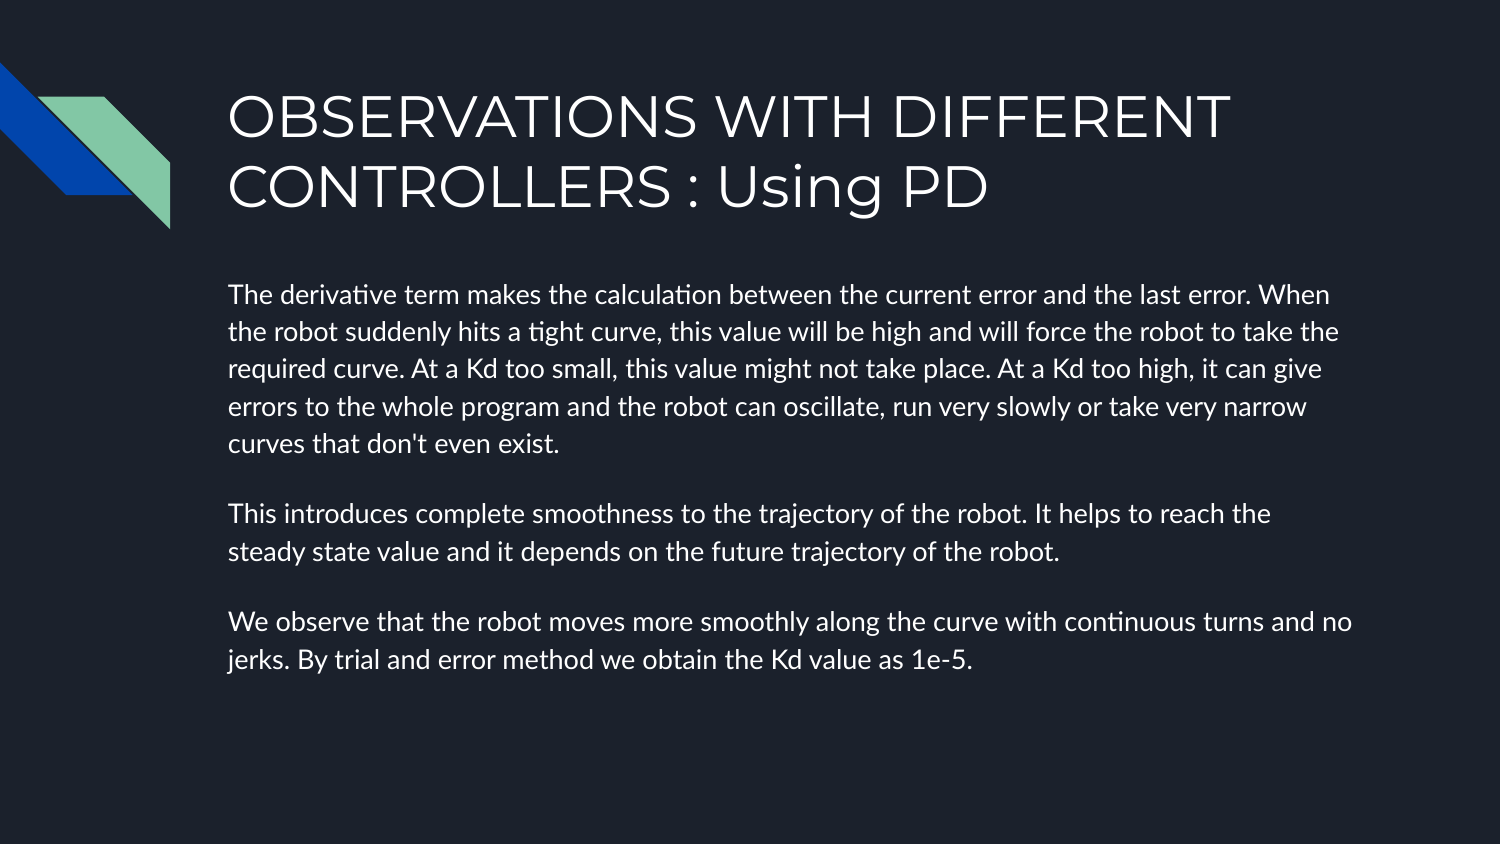

# OBSERVATIONS WITH DIFFERENT CONTROLLERS : Using PD

The derivative term makes the calculation between the current error and the last error. When the robot suddenly hits a tight curve, this value will be high and will force the robot to take the required curve. At a Kd too small, this value might not take place. At a Kd too high, it can give errors to the whole program and the robot can oscillate, run very slowly or take very narrow curves that don't even exist.
This introduces complete smoothness to the trajectory of the robot. It helps to reach the steady state value and it depends on the future trajectory of the robot.
We observe that the robot moves more smoothly along the curve with continuous turns and no jerks. By trial and error method we obtain the Kd value as 1e-5.